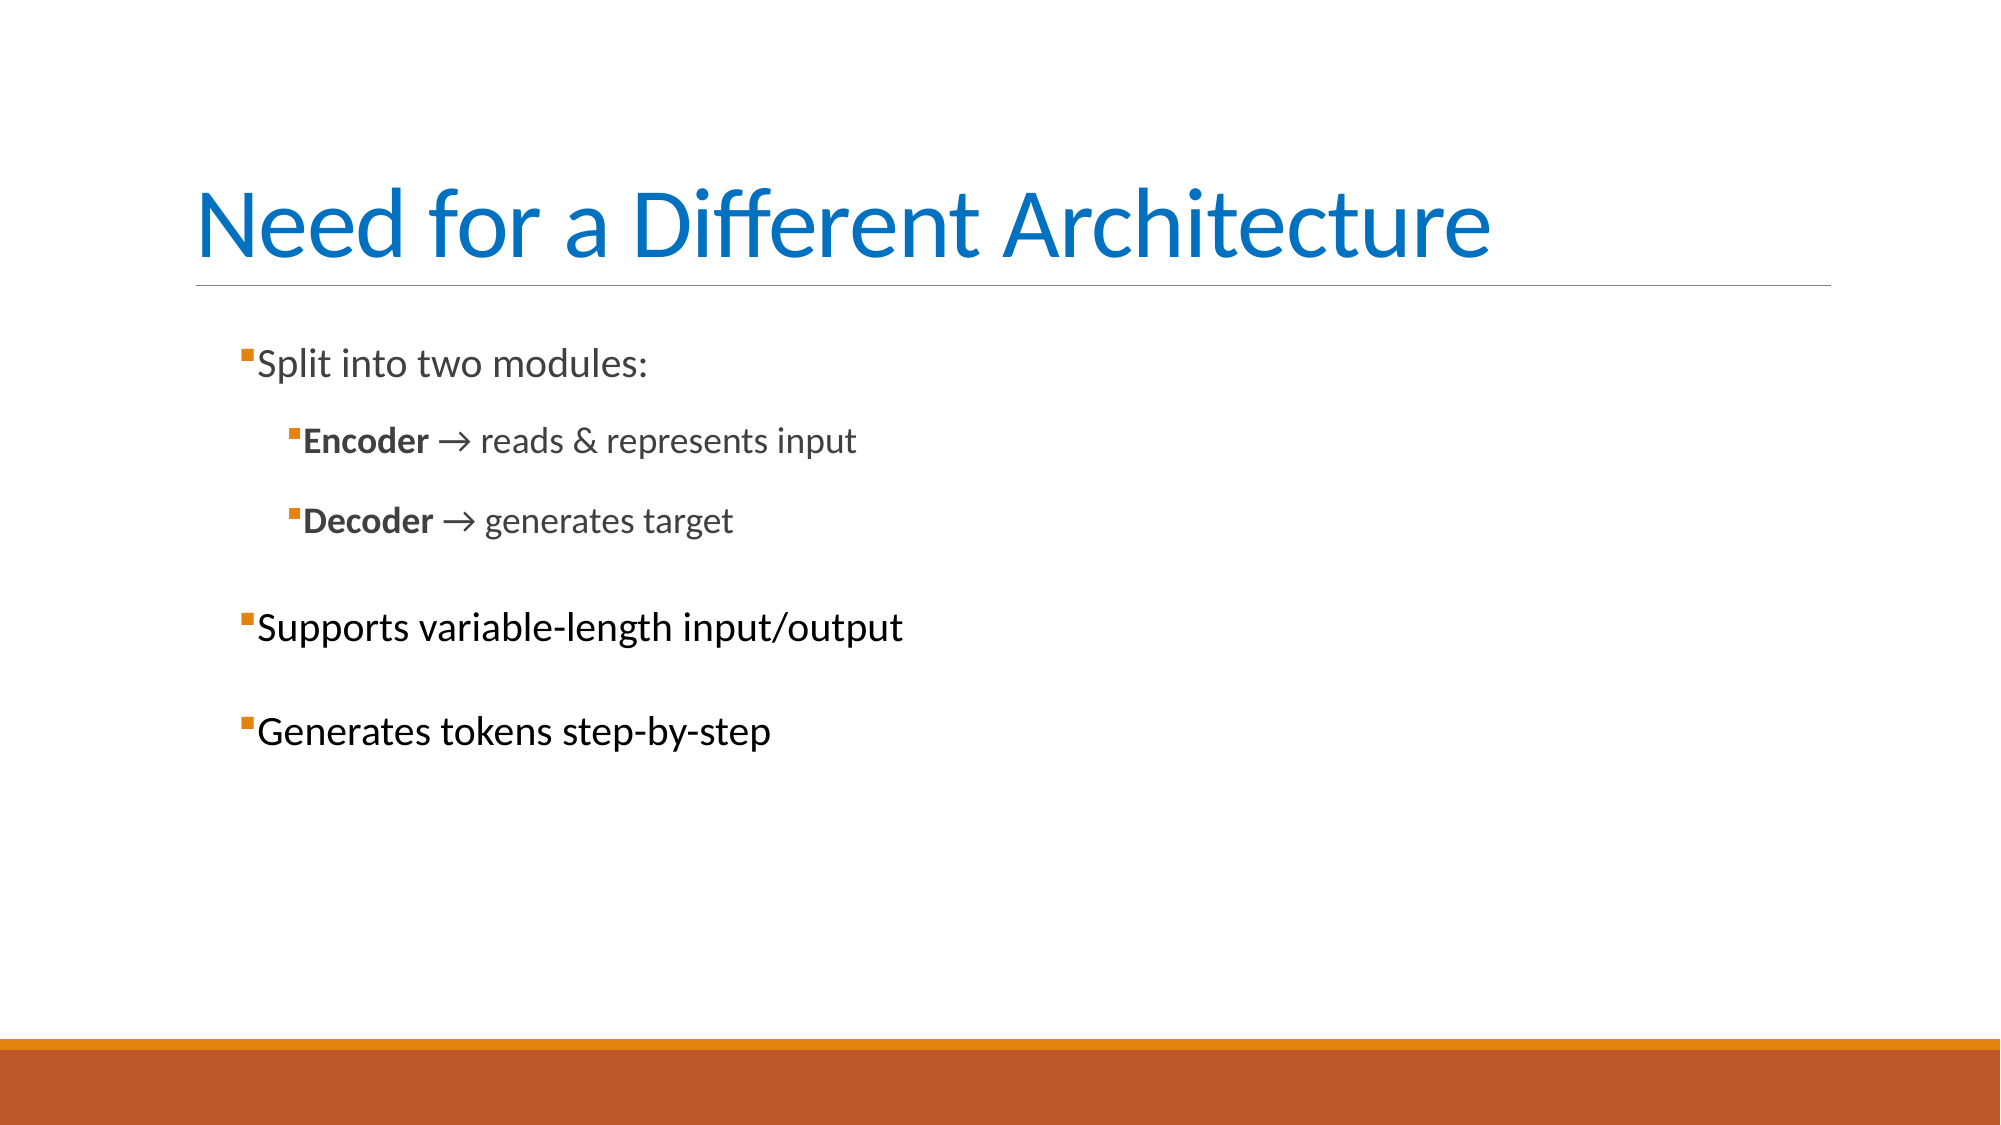

# Need for a Different Architecture
Split into two modules:
Encoder → reads & represents input
Decoder → generates target
Supports variable-length input/output
Generates tokens step-by-step